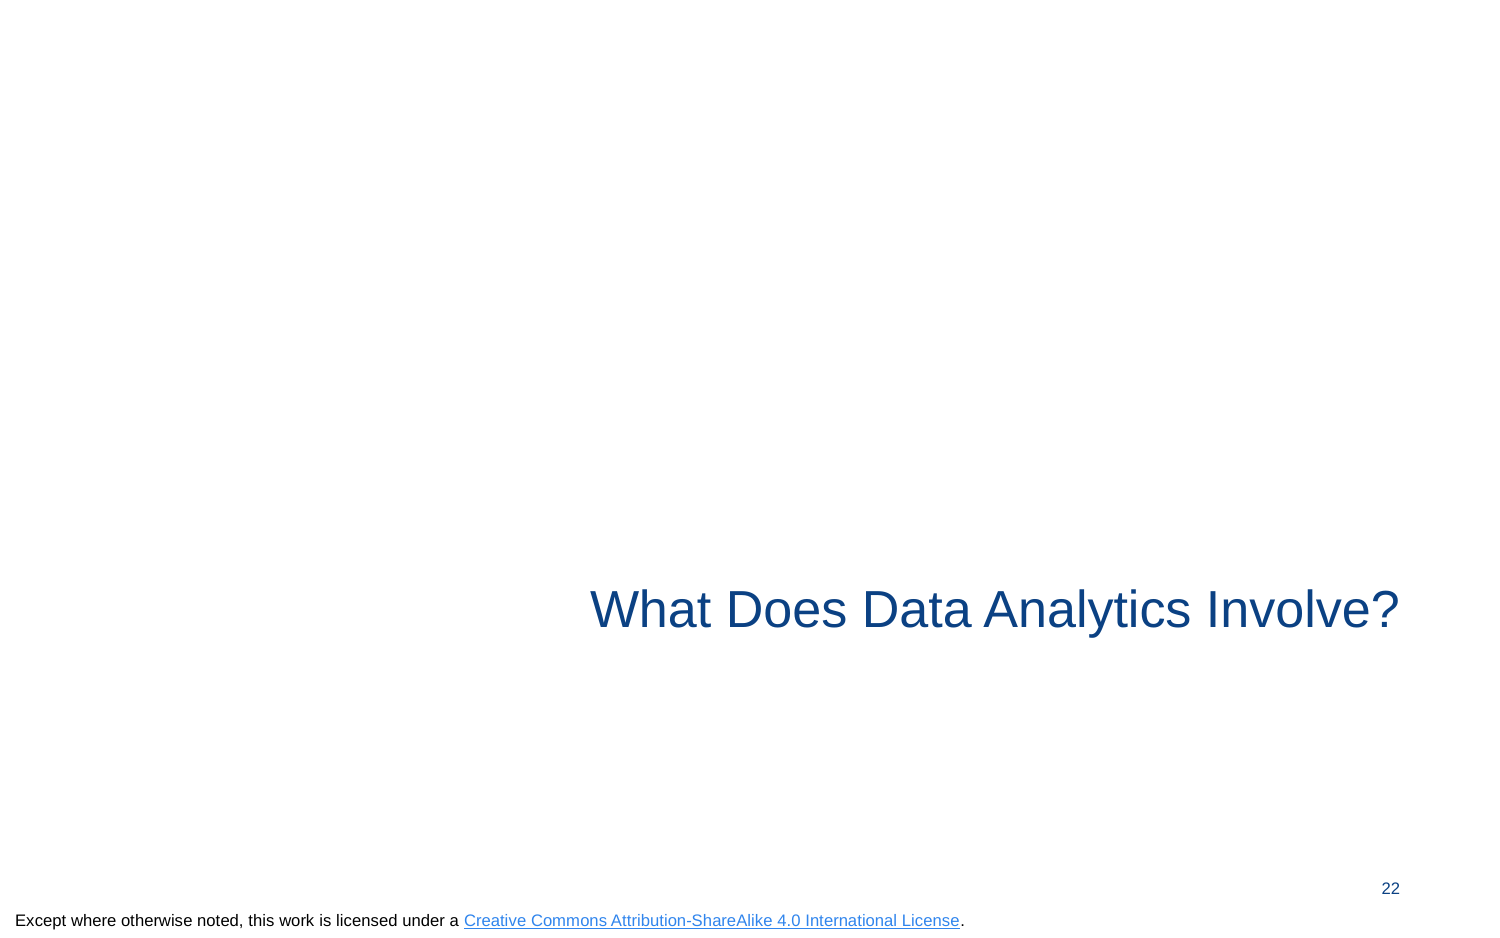

# What Does Data Analytics Involve?

22